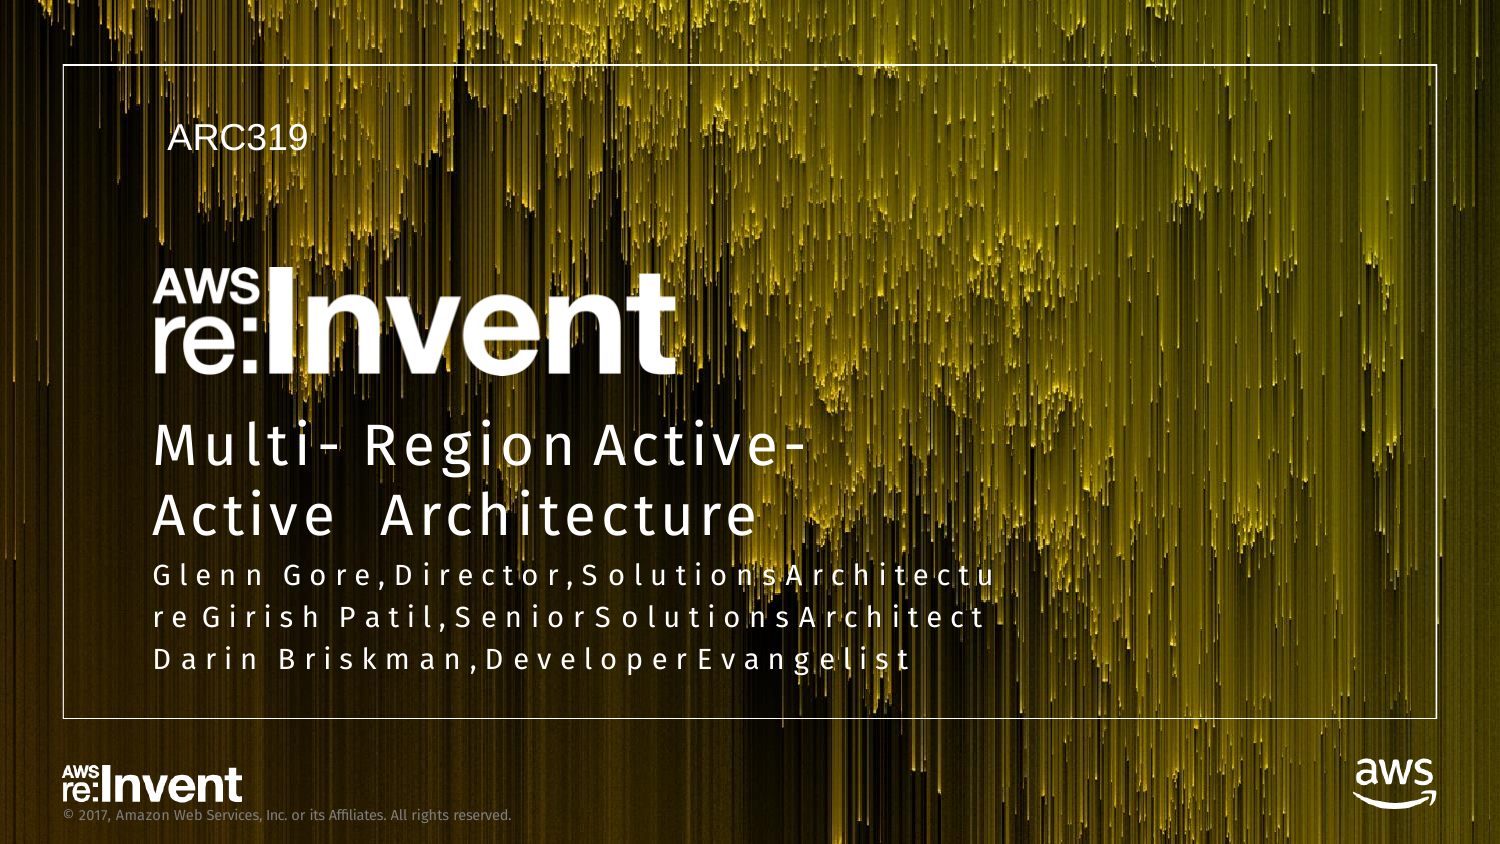

# ARC319
Multi- Region	Active- Active  Architecture
G l e n n G o r e , D i r e c t o r , S o l u t i o n s A r c h i t e c t u r e  G i r i s h P a t i l , S e n i o r S o l u t i o n s A r c h i t e c t
D a r i n B r i s k m a n , D e v e l o p e r E v a n g e l i s t
© 2017, Amazon Web Services, Inc. or its Affiliates. All rights reserved.